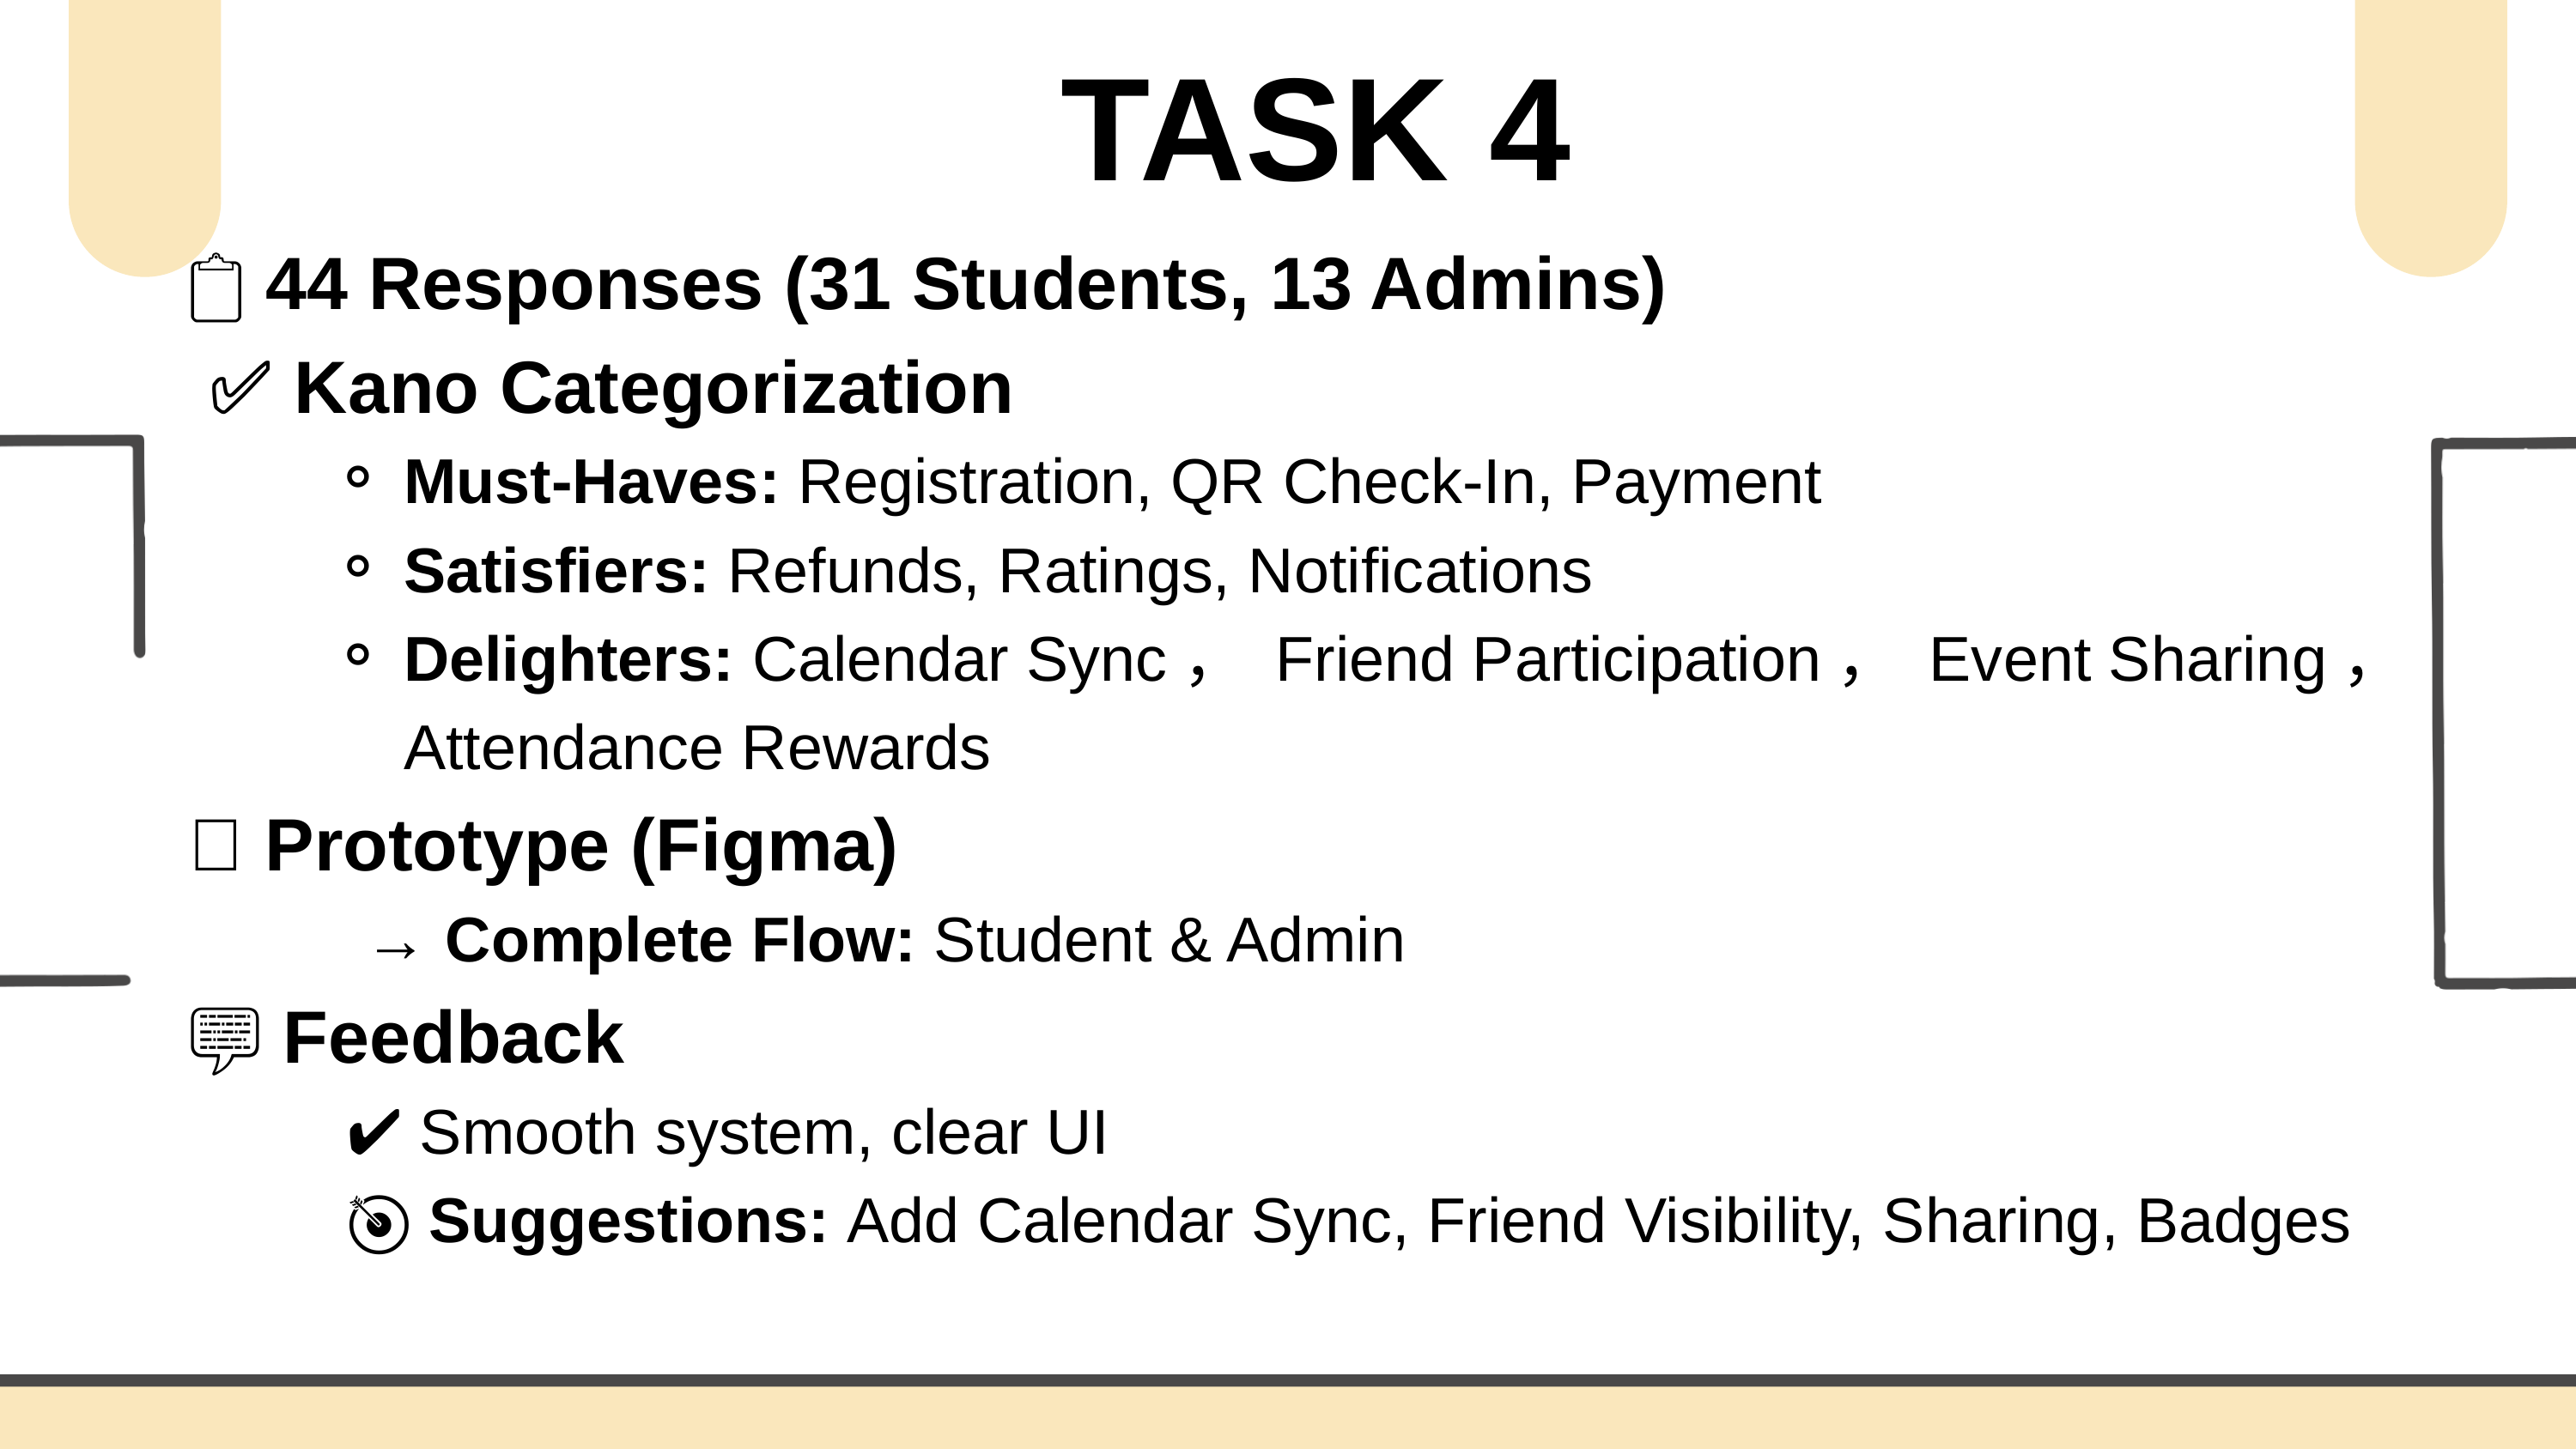

TASK 4
📋 44 Responses (31 Students, 13 Admins)
 ✅ Kano Categorization
Must-Haves: Registration, QR Check-In, Payment
Satisfiers: Refunds, Ratings, Notifications
Delighters: Calendar Sync， Friend Participation， Event Sharing， Attendance Rewards
🧩 Prototype (Figma)
          → Complete Flow: Student & Admin
💬 Feedback
         ✔️ Smooth system, clear UI
         🎯 Suggestions: Add Calendar Sync, Friend Visibility, Sharing, Badges